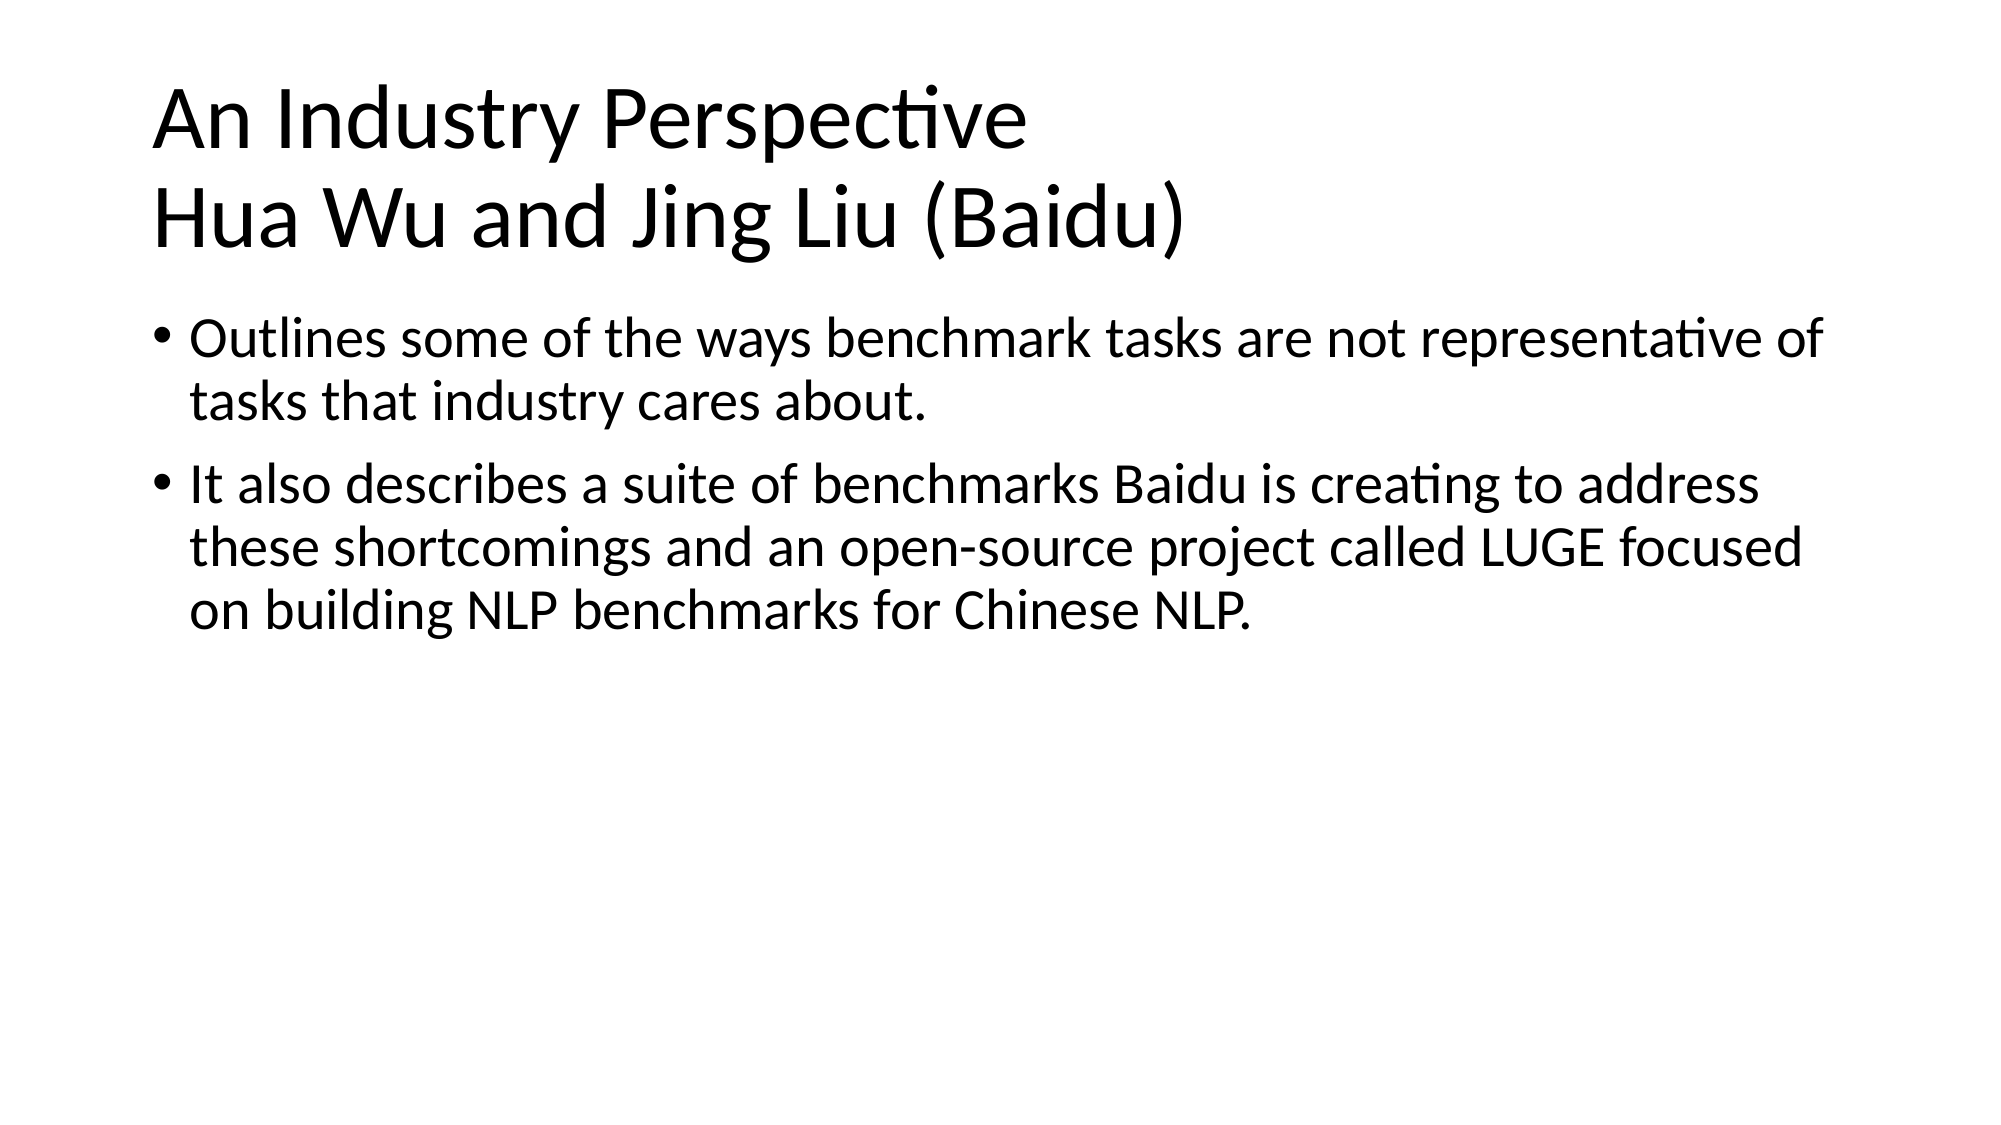

# An Industry Perspective Hua Wu and Jing Liu (Baidu)
Outlines some of the ways benchmark tasks are not representative of tasks that industry cares about.
It also describes a suite of benchmarks Baidu is creating to address these shortcomings and an open-source project called LUGE focused on building NLP benchmarks for Chinese NLP.